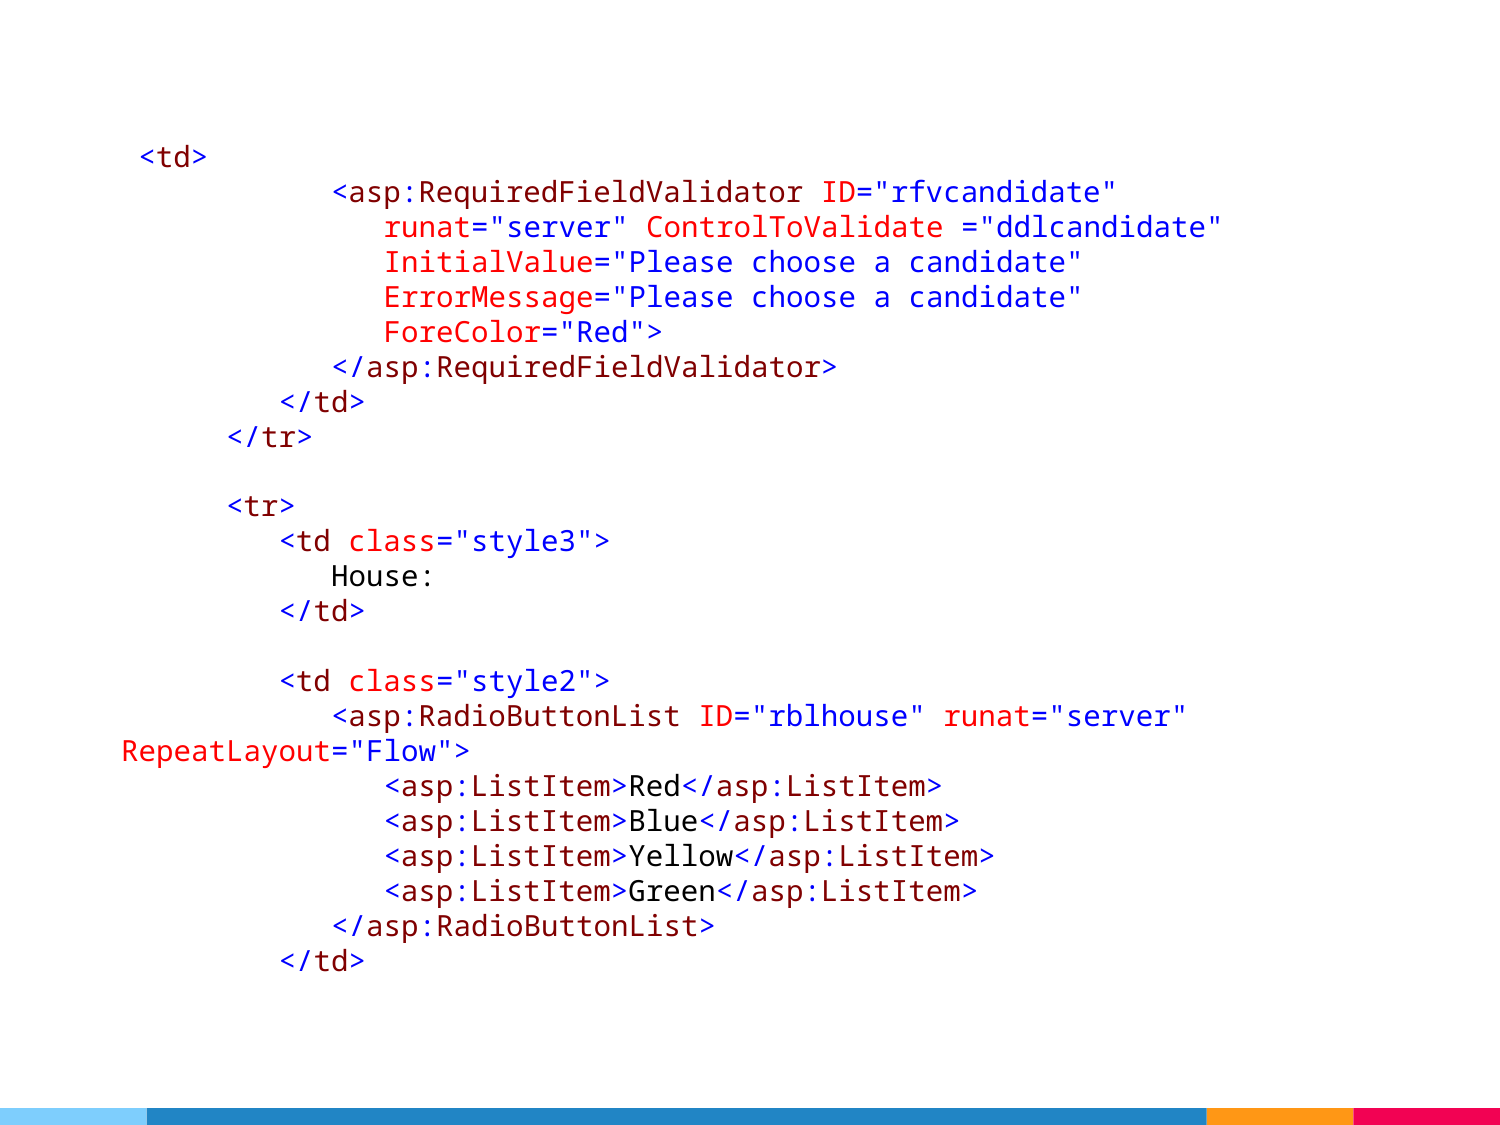

<td>
            <asp:RequiredFieldValidator ID="rfvcandidate"
               runat="server" ControlToValidate ="ddlcandidate"
               InitialValue="Please choose a candidate"
               ErrorMessage="Please choose a candidate"
               ForeColor="Red">
            </asp:RequiredFieldValidator>
         </td>
      </tr>

      <tr>
         <td class="style3">
            House:
         </td>

         <td class="style2">
            <asp:RadioButtonList ID="rblhouse" runat="server" RepeatLayout="Flow">
               <asp:ListItem>Red</asp:ListItem>
               <asp:ListItem>Blue</asp:ListItem>
               <asp:ListItem>Yellow</asp:ListItem>
               <asp:ListItem>Green</asp:ListItem>
            </asp:RadioButtonList>
         </td>